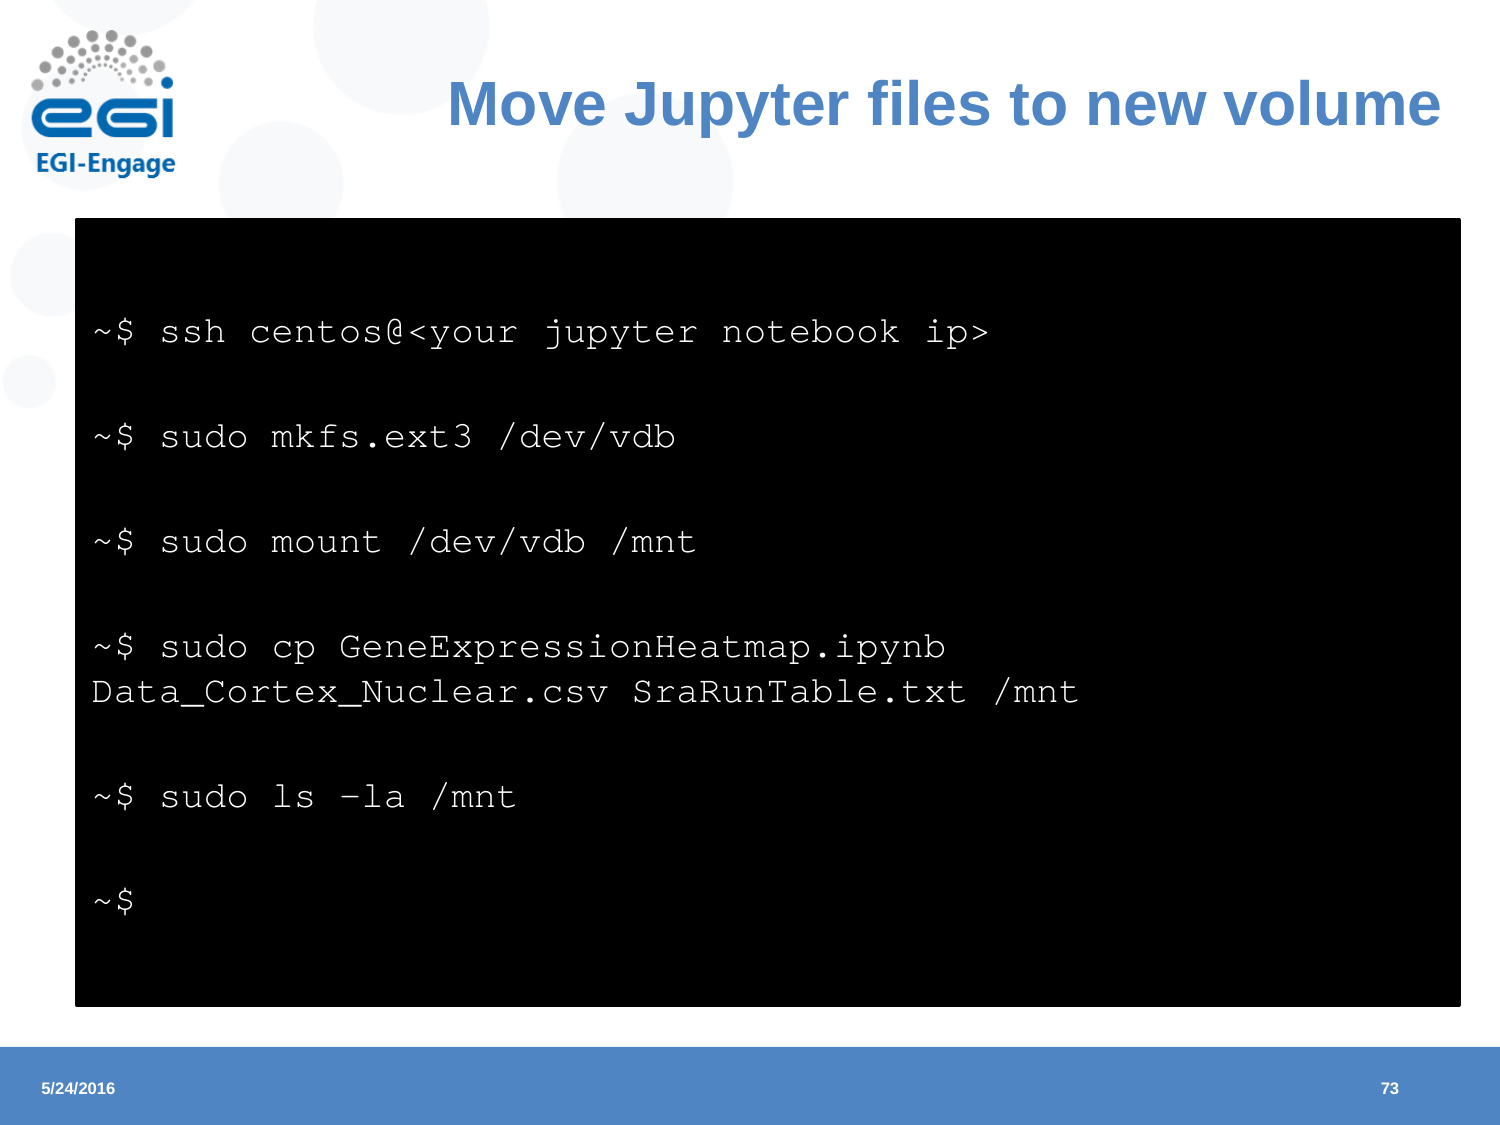

# Move Jupyter files to new volume
~$ ssh centos@<your jupyter notebook ip>

~$ sudo mkfs.ext3 /dev/vdb

~$ sudo mount /dev/vdb /mnt

~$ sudo cp GeneExpressionHeatmap.ipynb Data_Cortex_Nuclear.csv SraRunTable.txt /mnt

~$ sudo ls –la /mnt

~$